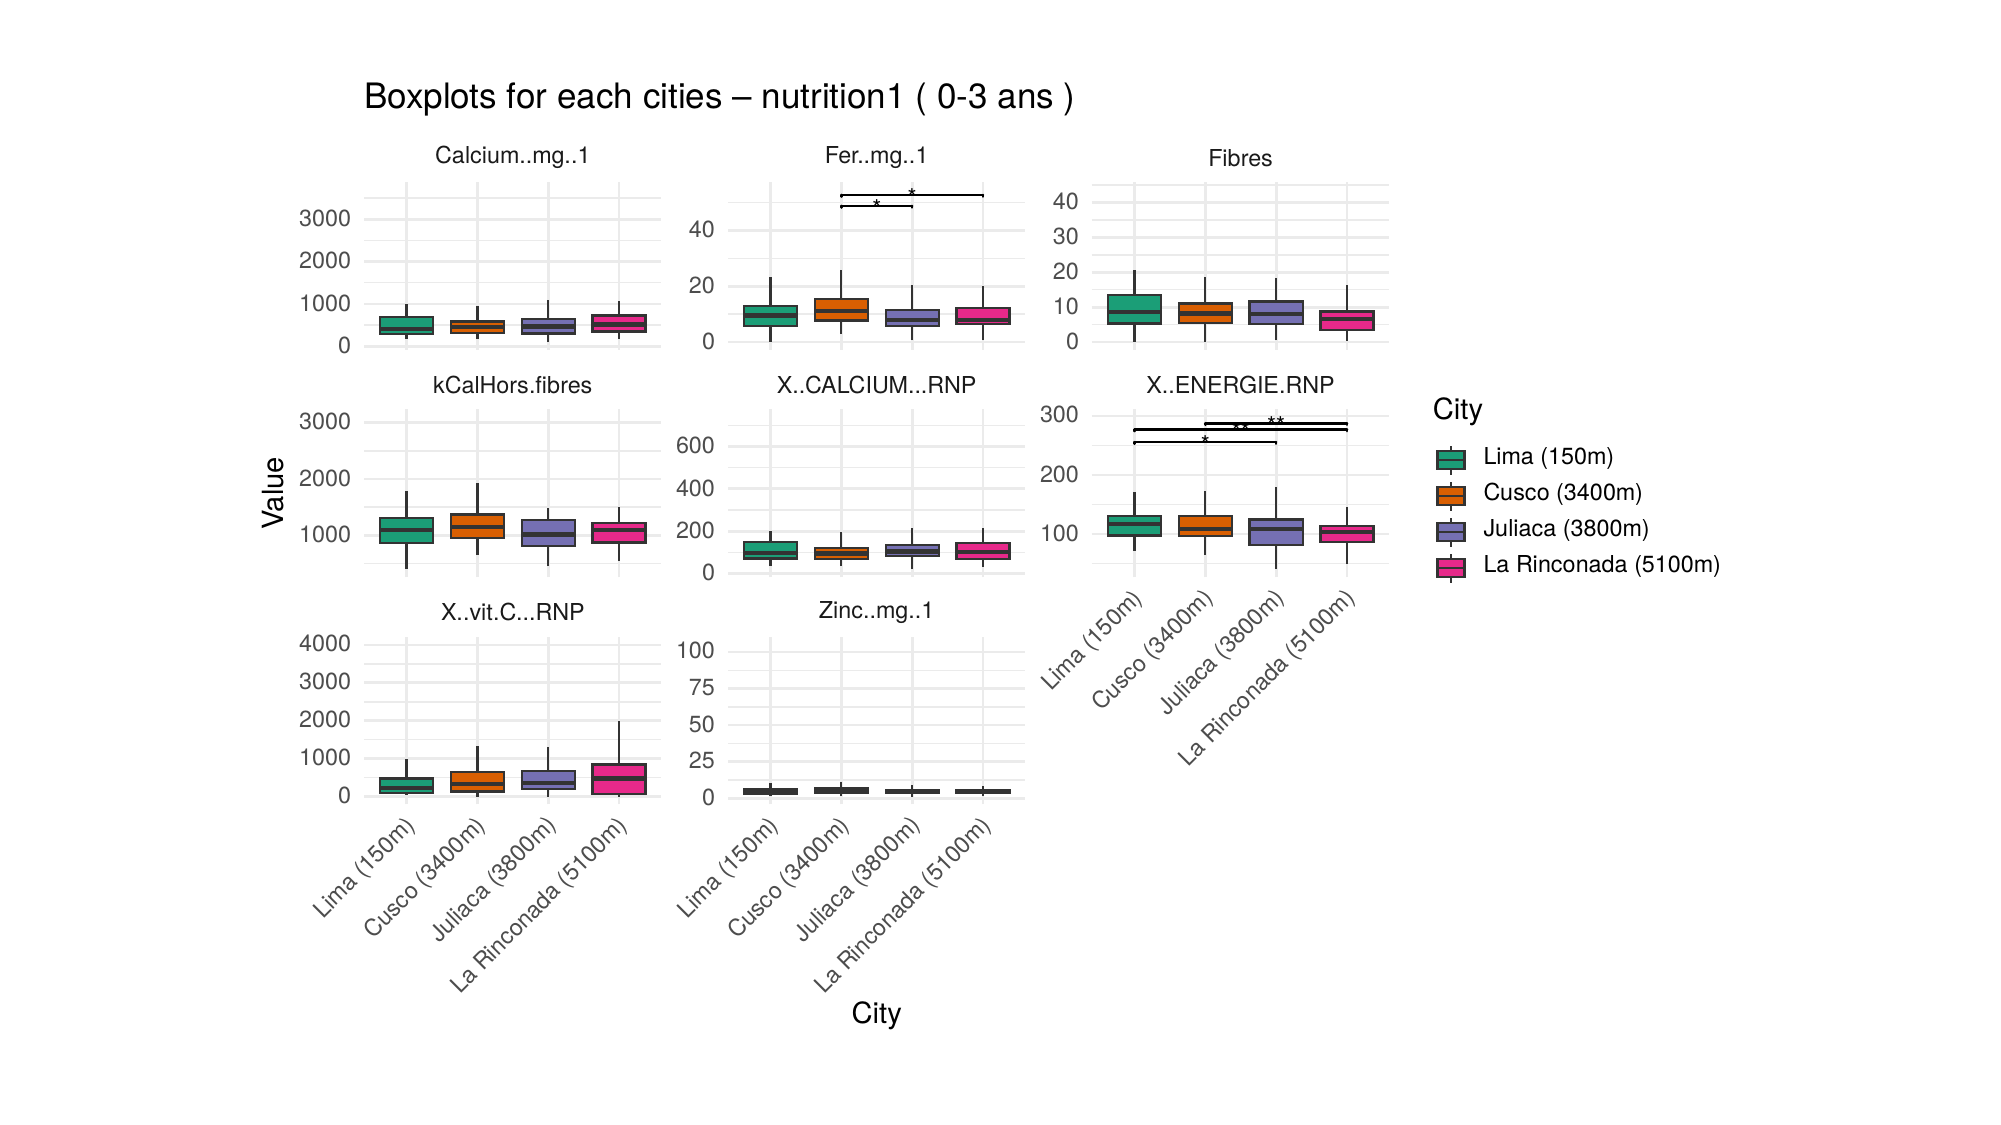

Boxplots for each cities – nutrition1 ( 0-3 ans )
Calcium..mg..1
Fer..mg..1
Fibres

40
*

*

3000

40
30

2000

20

20

1000
10

0
0

0

kCalHors.fibres
X..CALCIUM...RNP
X..ENERGIE.RNP
City
300

3000

**

**

600
*

Lima (150m)

200

2000

400

Value
Cusco (3400m)

Juliaca (3800m)

200

100

1000

La Rinconada (5100m)

0

Zinc..mg..1
X..vit.C...RNP
Lima (150m)
4000

Cusco (3400m)
Juliaca (3800m)
100

La Rinconada (5100m)

3000
75

2000
50

1000
25

0

0

Lima (150m)
Lima (150m)
Cusco (3400m)
Cusco (3400m)
Juliaca (3800m)
Juliaca (3800m)
La Rinconada (5100m)
La Rinconada (5100m)
City